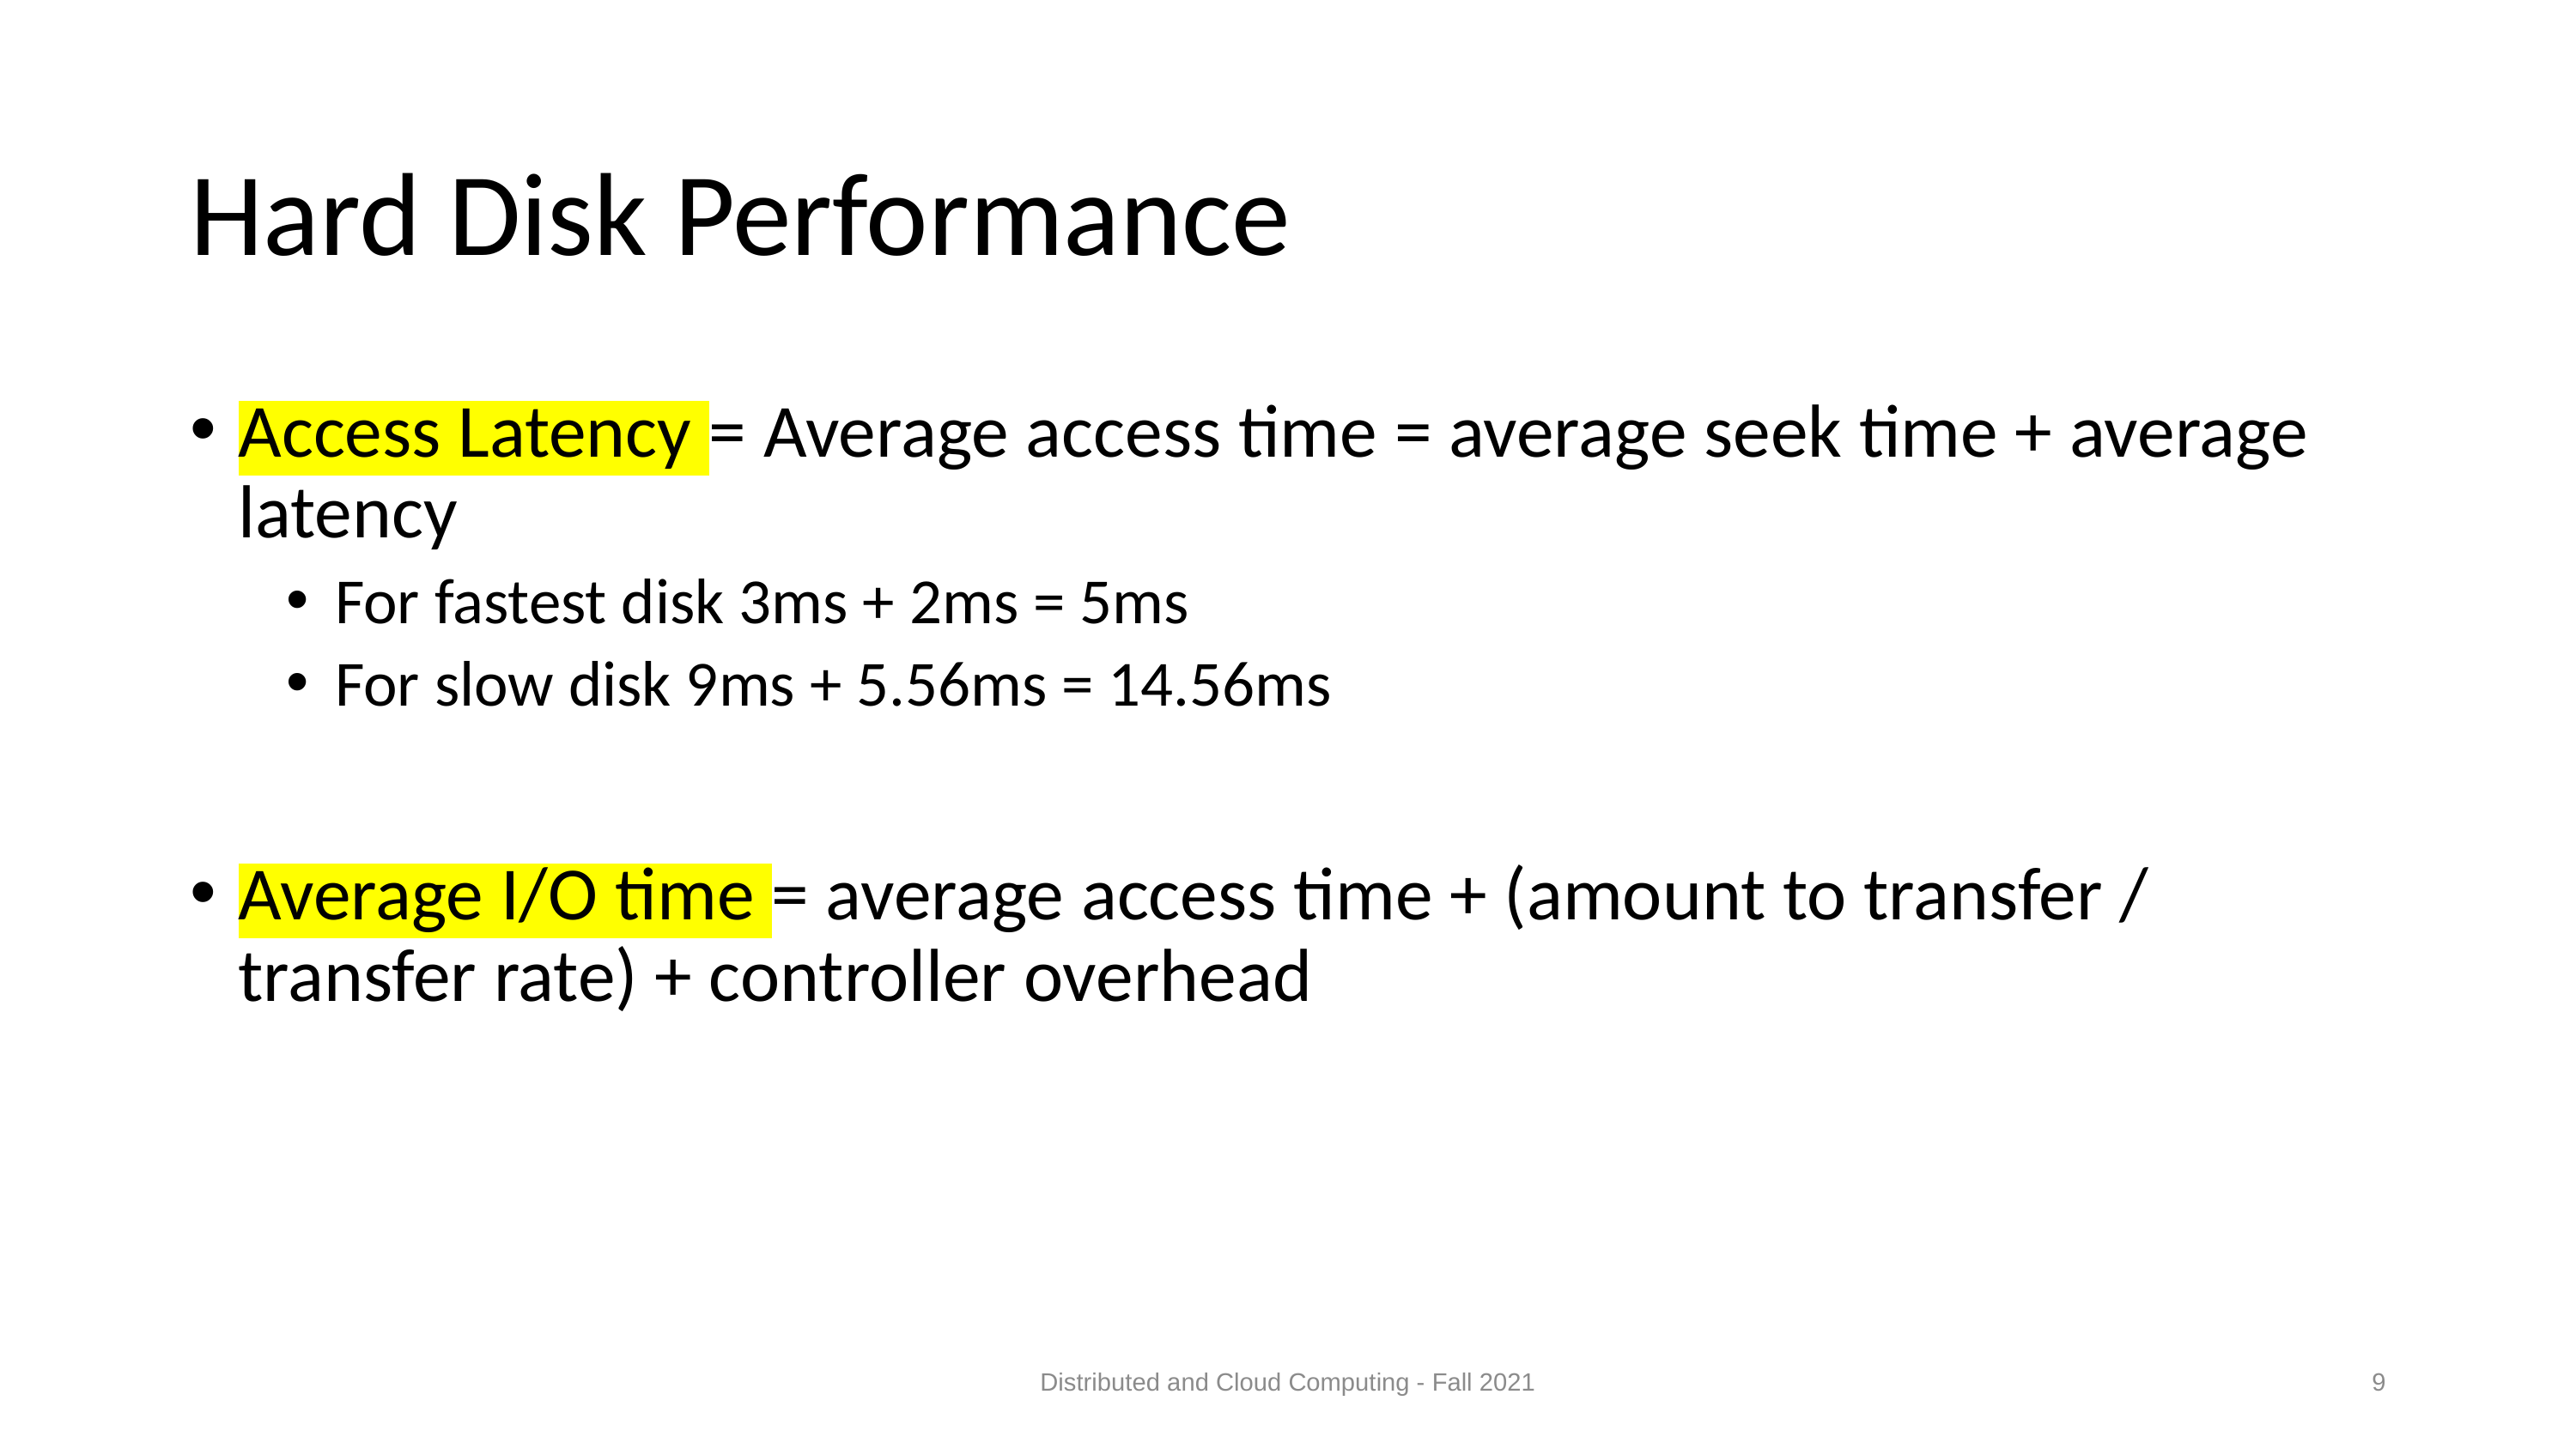

# Hard Disk Performance
Access Latency = Average access time = average seek time + average latency
For fastest disk 3ms + 2ms = 5ms
For slow disk 9ms + 5.56ms = 14.56ms

Average I/O time = average access time + (amount to transfer / transfer rate) + controller overhead
Distributed and Cloud Computing - Fall 2021
9